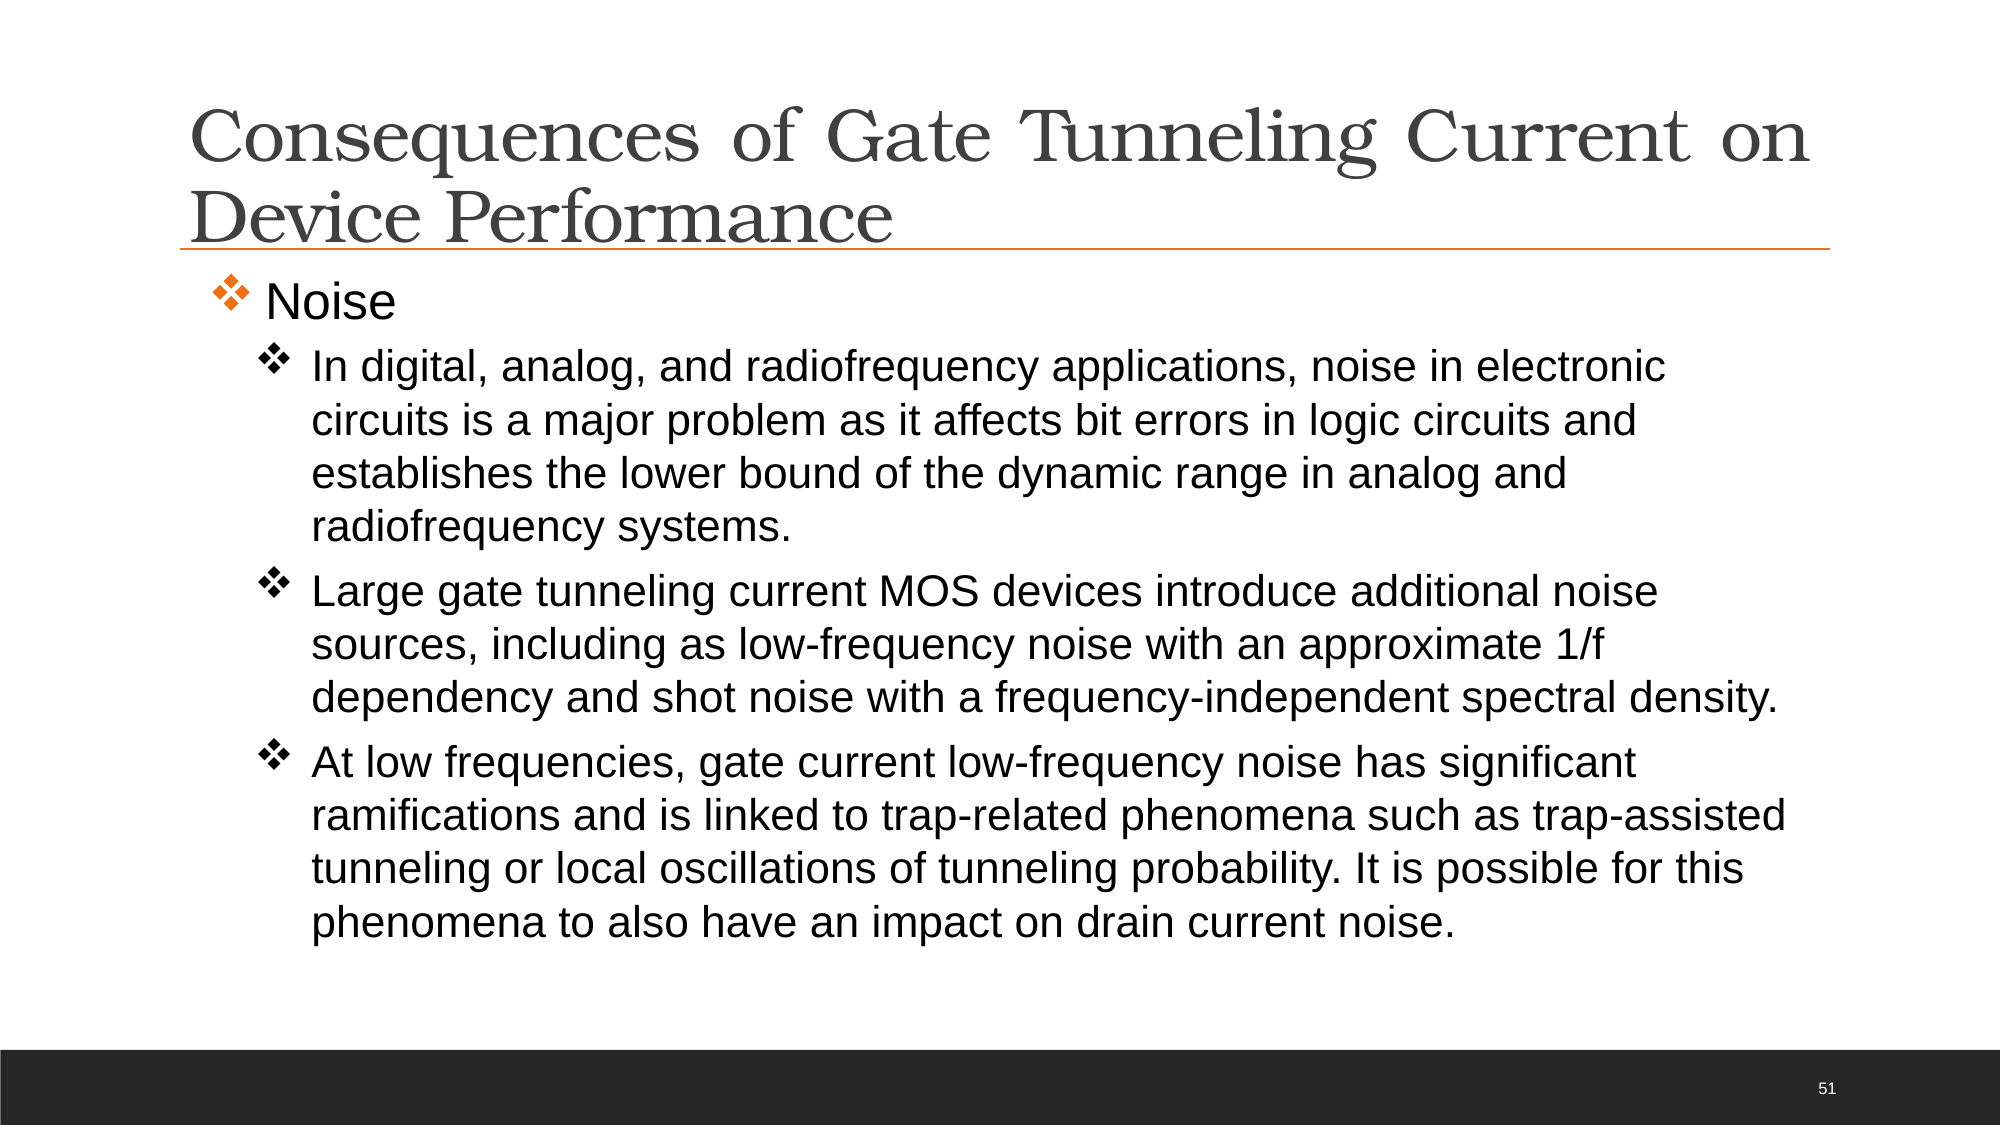

Consequences of Gate Tunneling Current on Device Performance
Noise
In digital, analog, and radiofrequency applications, noise in electronic circuits is a major problem as it affects bit errors in logic circuits and establishes the lower bound of the dynamic range in analog and radiofrequency systems.
Large gate tunneling current MOS devices introduce additional noise sources, including as low-frequency noise with an approximate 1/f dependency and shot noise with a frequency-independent spectral density.
At low frequencies, gate current low-frequency noise has significant ramifications and is linked to trap-related phenomena such as trap-assisted tunneling or local oscillations of tunneling probability. It is possible for this phenomena to also have an impact on drain current noise.
51